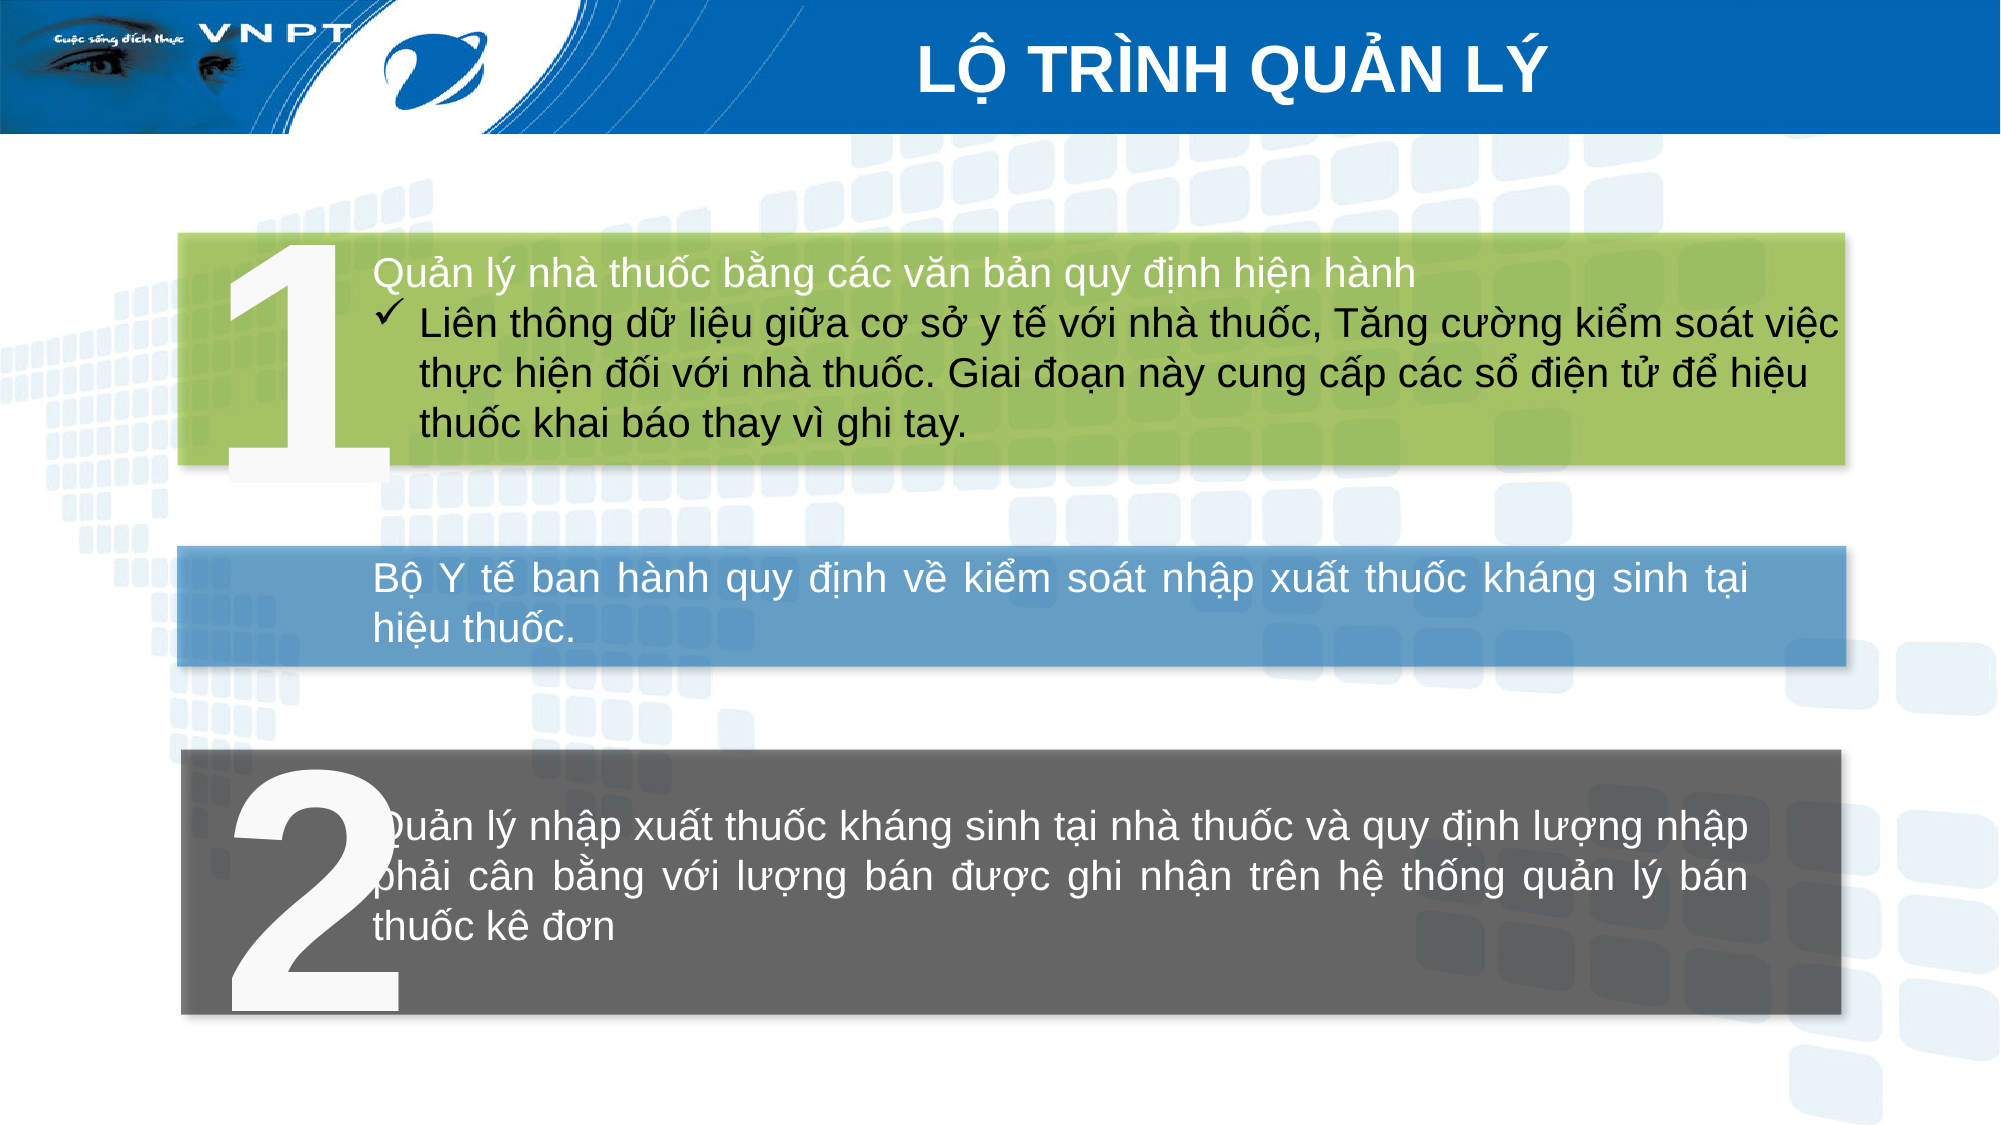

LỘ TRÌNH QUẢN LÝ
1
Quản lý nhà thuốc bằng các văn bản quy định hiện hành
Liên thông dữ liệu giữa cơ sở y tế với nhà thuốc, Tăng cường kiểm soát việc thực hiện đối với nhà thuốc. Giai đoạn này cung cấp các sổ điện tử để hiệu thuốc khai báo thay vì ghi tay.

Bộ Y tế ban hành quy định về kiểm soát nhập xuất thuốc kháng sinh tại hiệu thuốc.

2

Quản lý nhập xuất thuốc kháng sinh tại nhà thuốc và quy định lượng nhập phải cân bằng với lượng bán được ghi nhận trên hệ thống quản lý bán thuốc kê đơn